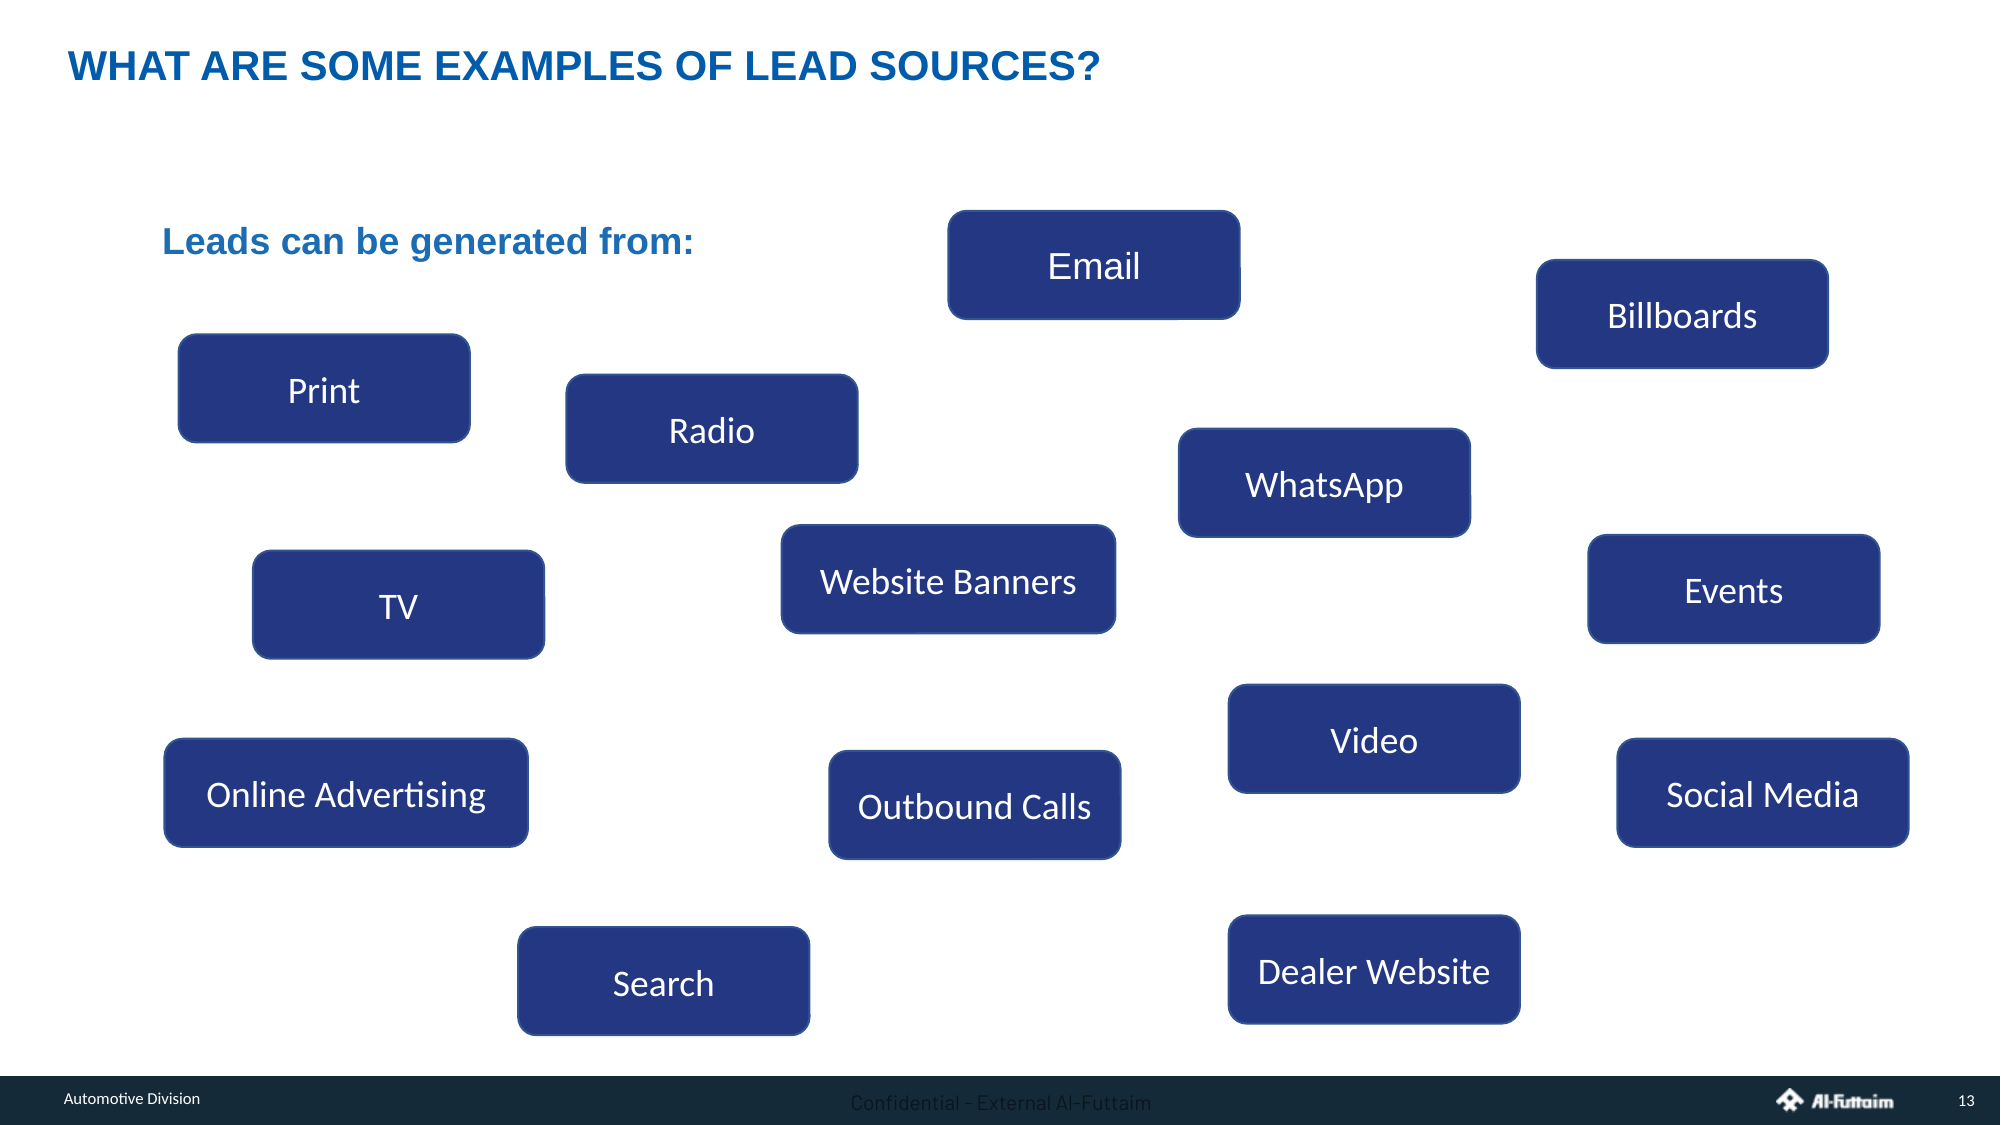

WHAT ARE SOME EXAMPLES OF LEAD SOURCES?
Leads can be generated from:
Email
Billboards
Print
Radio
WhatsApp
Website Banners
Events
TV
Video
Online Advertising
Social Media
Outbound Calls
Dealer Website
Search